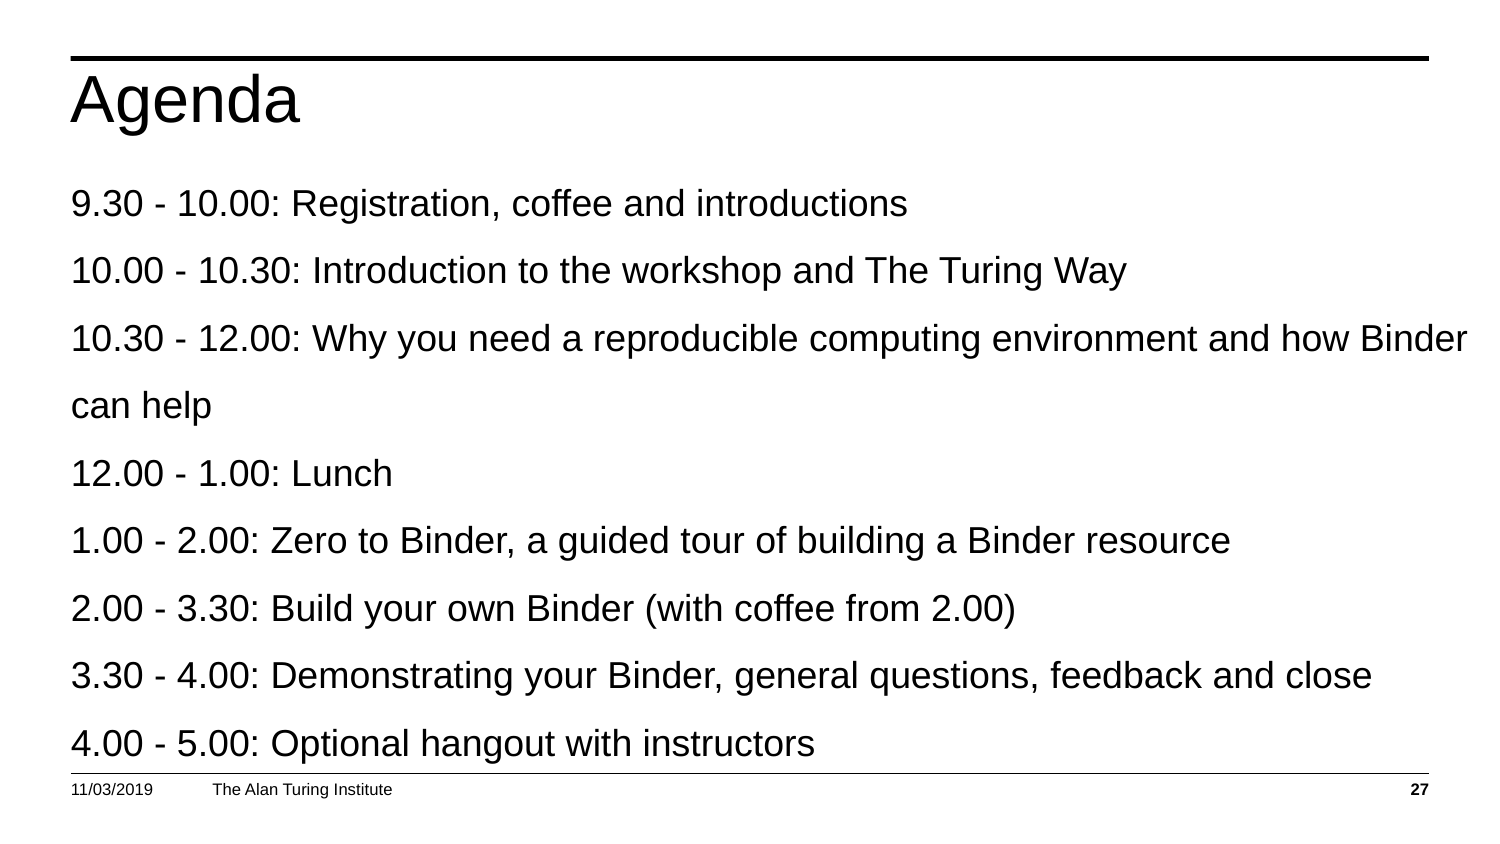

# Agenda
9.30 - 10.00: Registration, coffee and introductions
10.00 - 10.30: Introduction to the workshop and The Turing Way
10.30 - 12.00: Why you need a reproducible computing environment and how Binder can help
12.00 - 1.00: Lunch
1.00 - 2.00: Zero to Binder, a guided tour of building a Binder resource
2.00 - 3.30: Build your own Binder (with coffee from 2.00)
3.30 - 4.00: Demonstrating your Binder, general questions, feedback and close
4.00 - 5.00: Optional hangout with instructors
11/03/2019
27